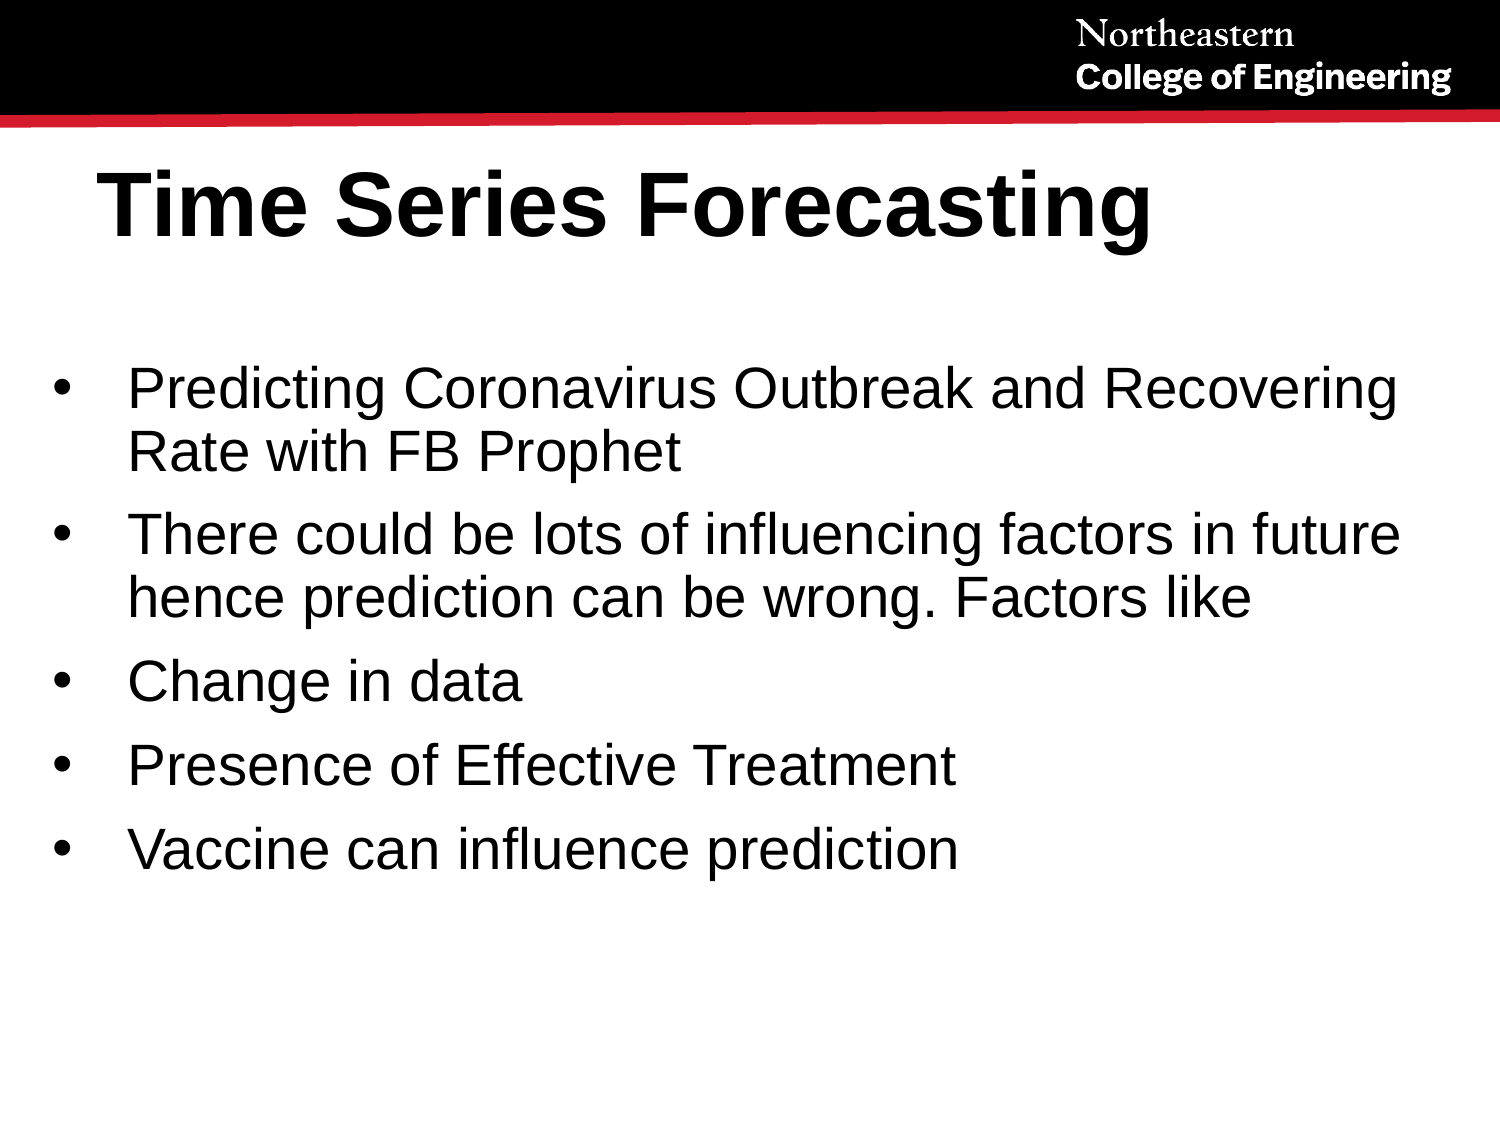

Time Series Forecasting
Predicting Coronavirus Outbreak and Recovering Rate with FB Prophet
There could be lots of influencing factors in future hence prediction can be wrong. Factors like
Change in data
Presence of Effective Treatment
Vaccine can influence prediction